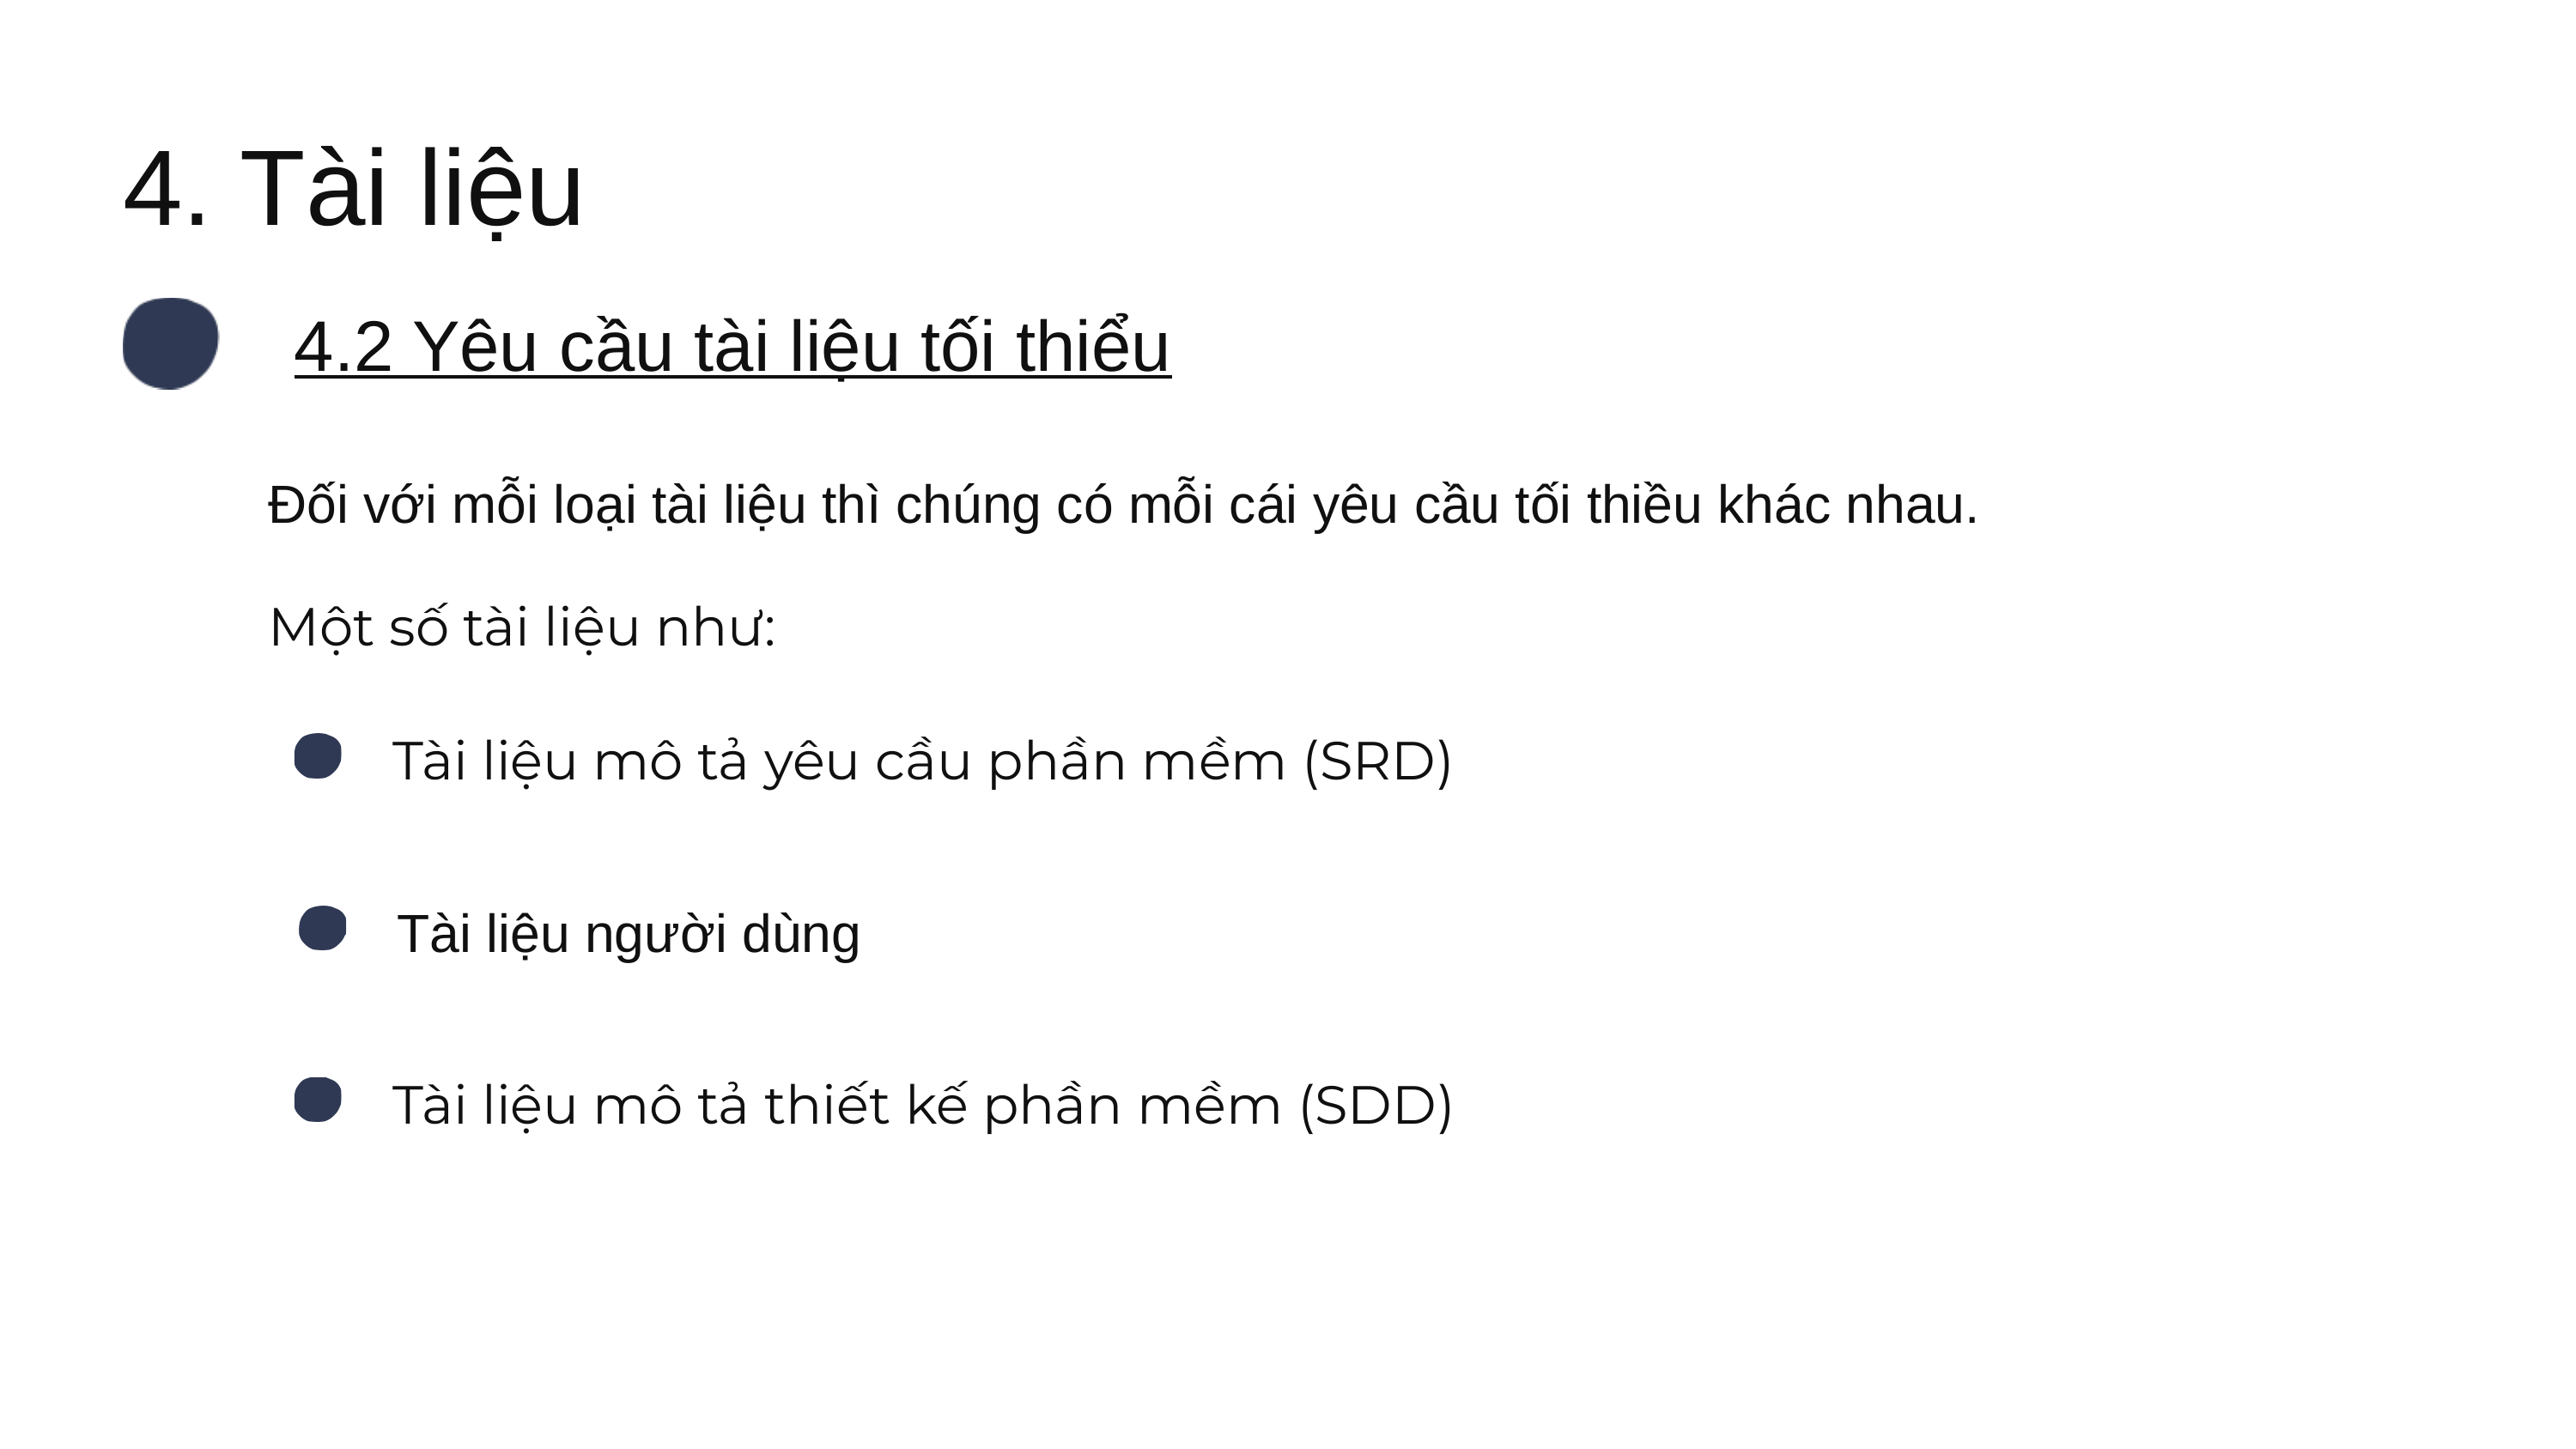

4. Tài liệu

4.2 Yêu cầu tài liệu tối thiểu

Đối với mỗi loại tài liệu thì chúng có mỗi cái yêu cầu tối thiều khác nhau.

Một số tài liệu như:

Tài liệu mô tả yêu cầu phần mềm (SRD)

Tài liệu người dùng

Tài liệu mô tả thiết kế phần mềm (SDD)